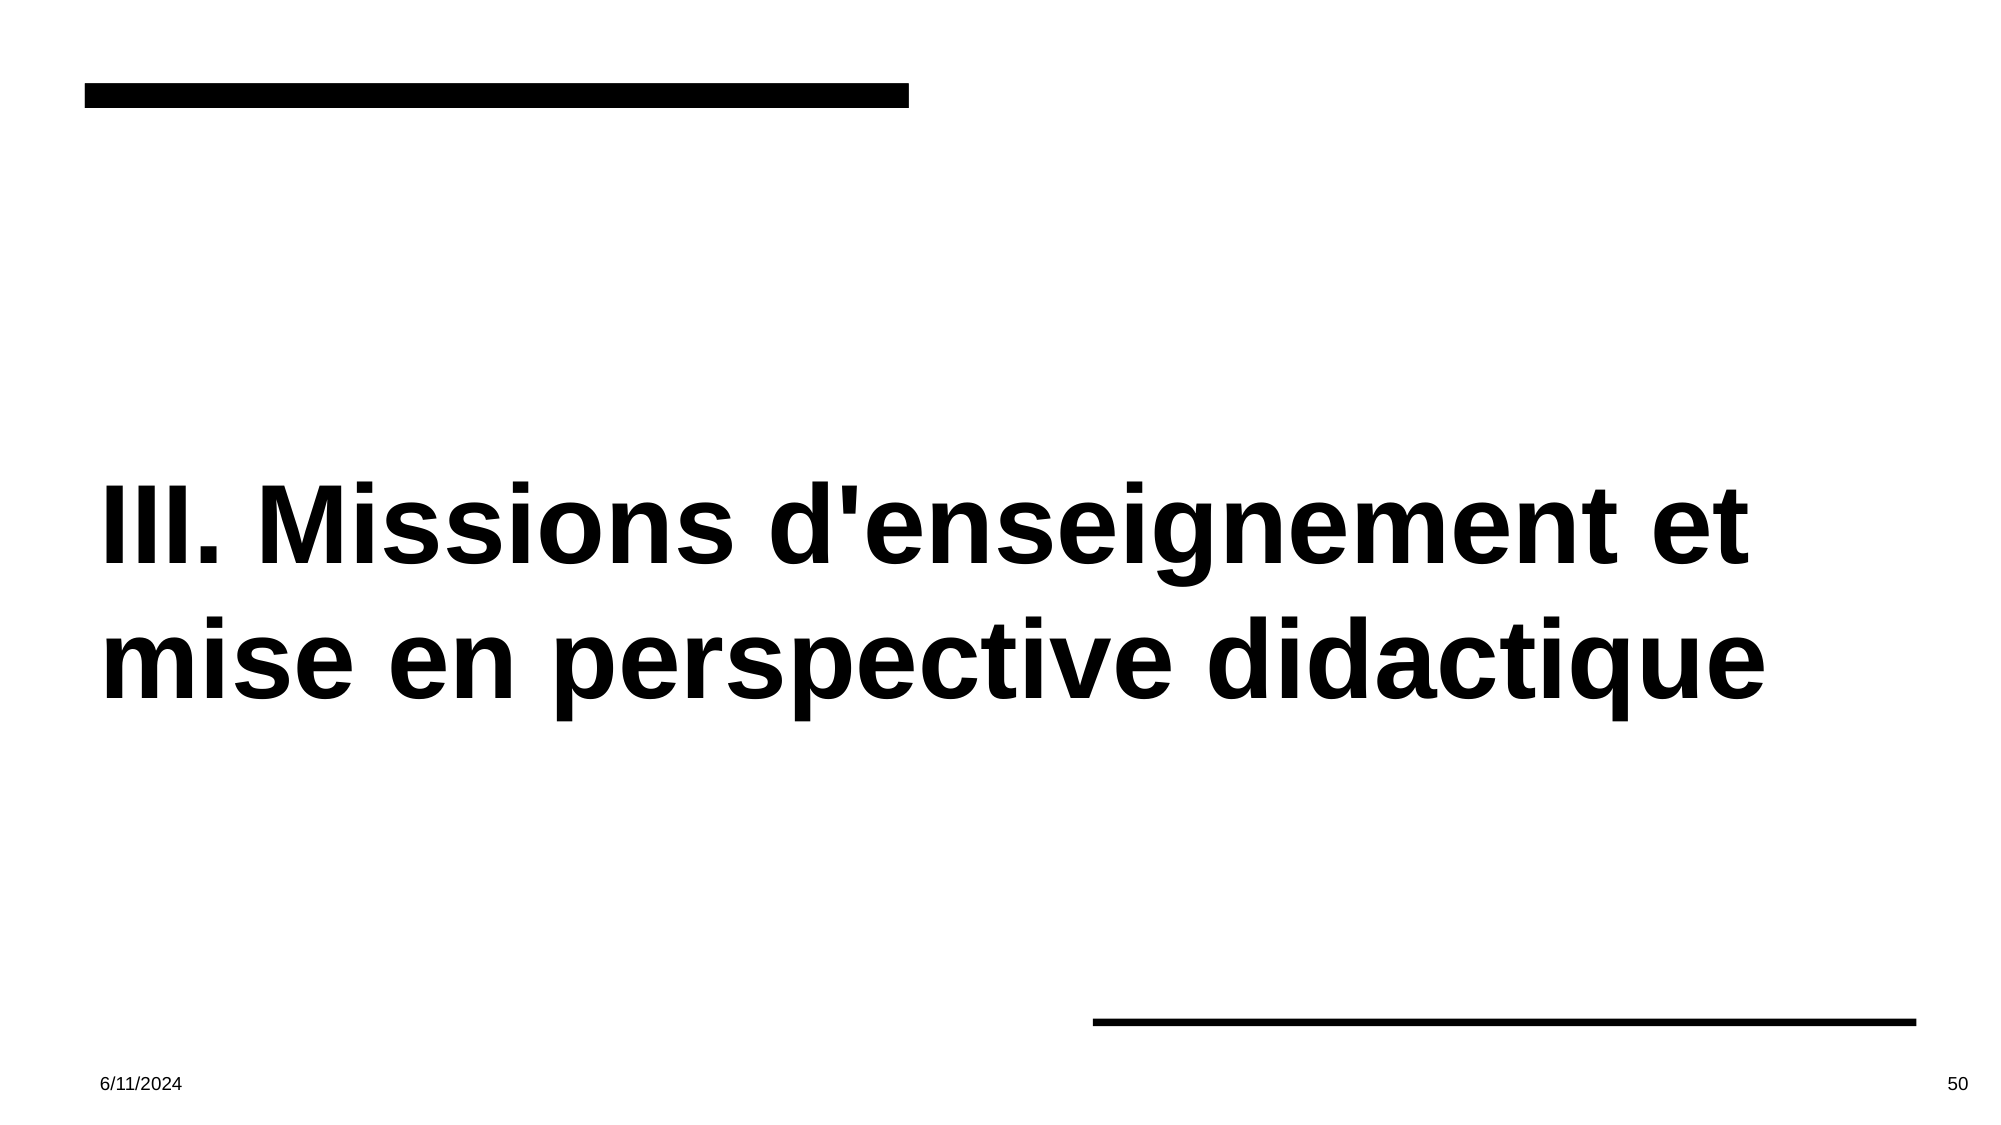

# III. Missions d'enseignement et mise en perspective didactique
6/11/2024
50